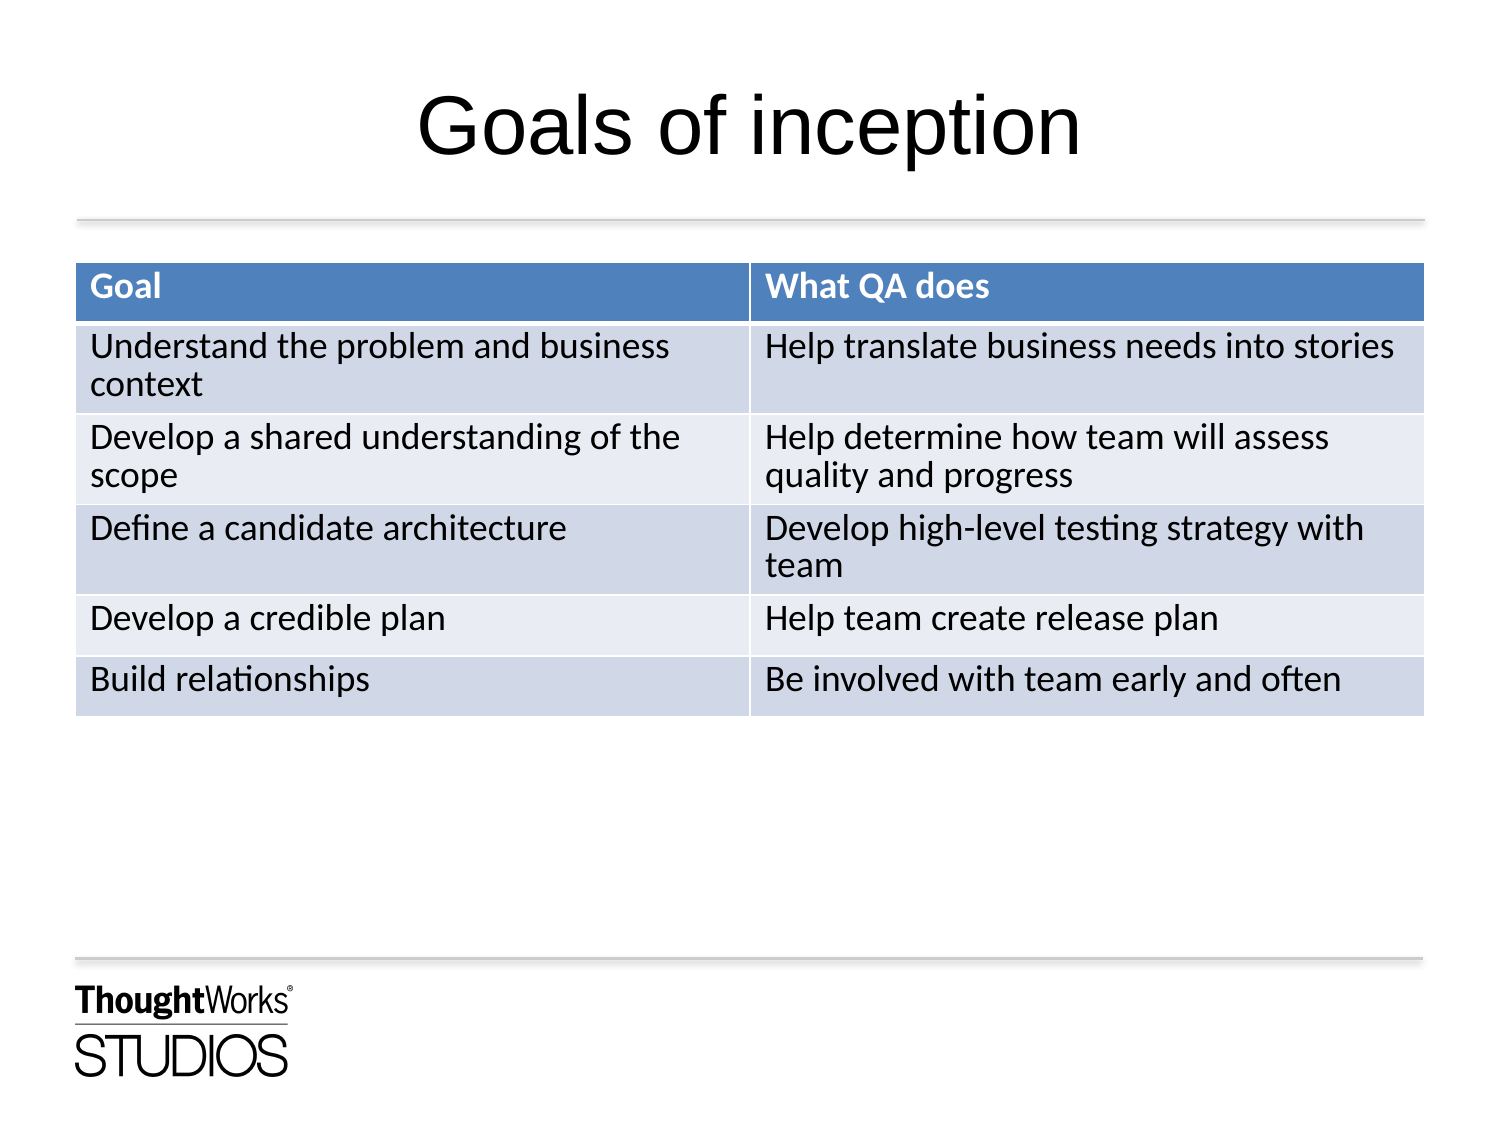

# Goals of inception
| Goal | What QA does |
| --- | --- |
| Understand the problem and business context | Help translate business needs into stories |
| Develop a shared understanding of the scope | Help determine how team will assess quality and progress |
| Define a candidate architecture | Develop high-level testing strategy with team |
| Develop a credible plan | Help team create release plan |
| Build relationships | Be involved with team early and often |